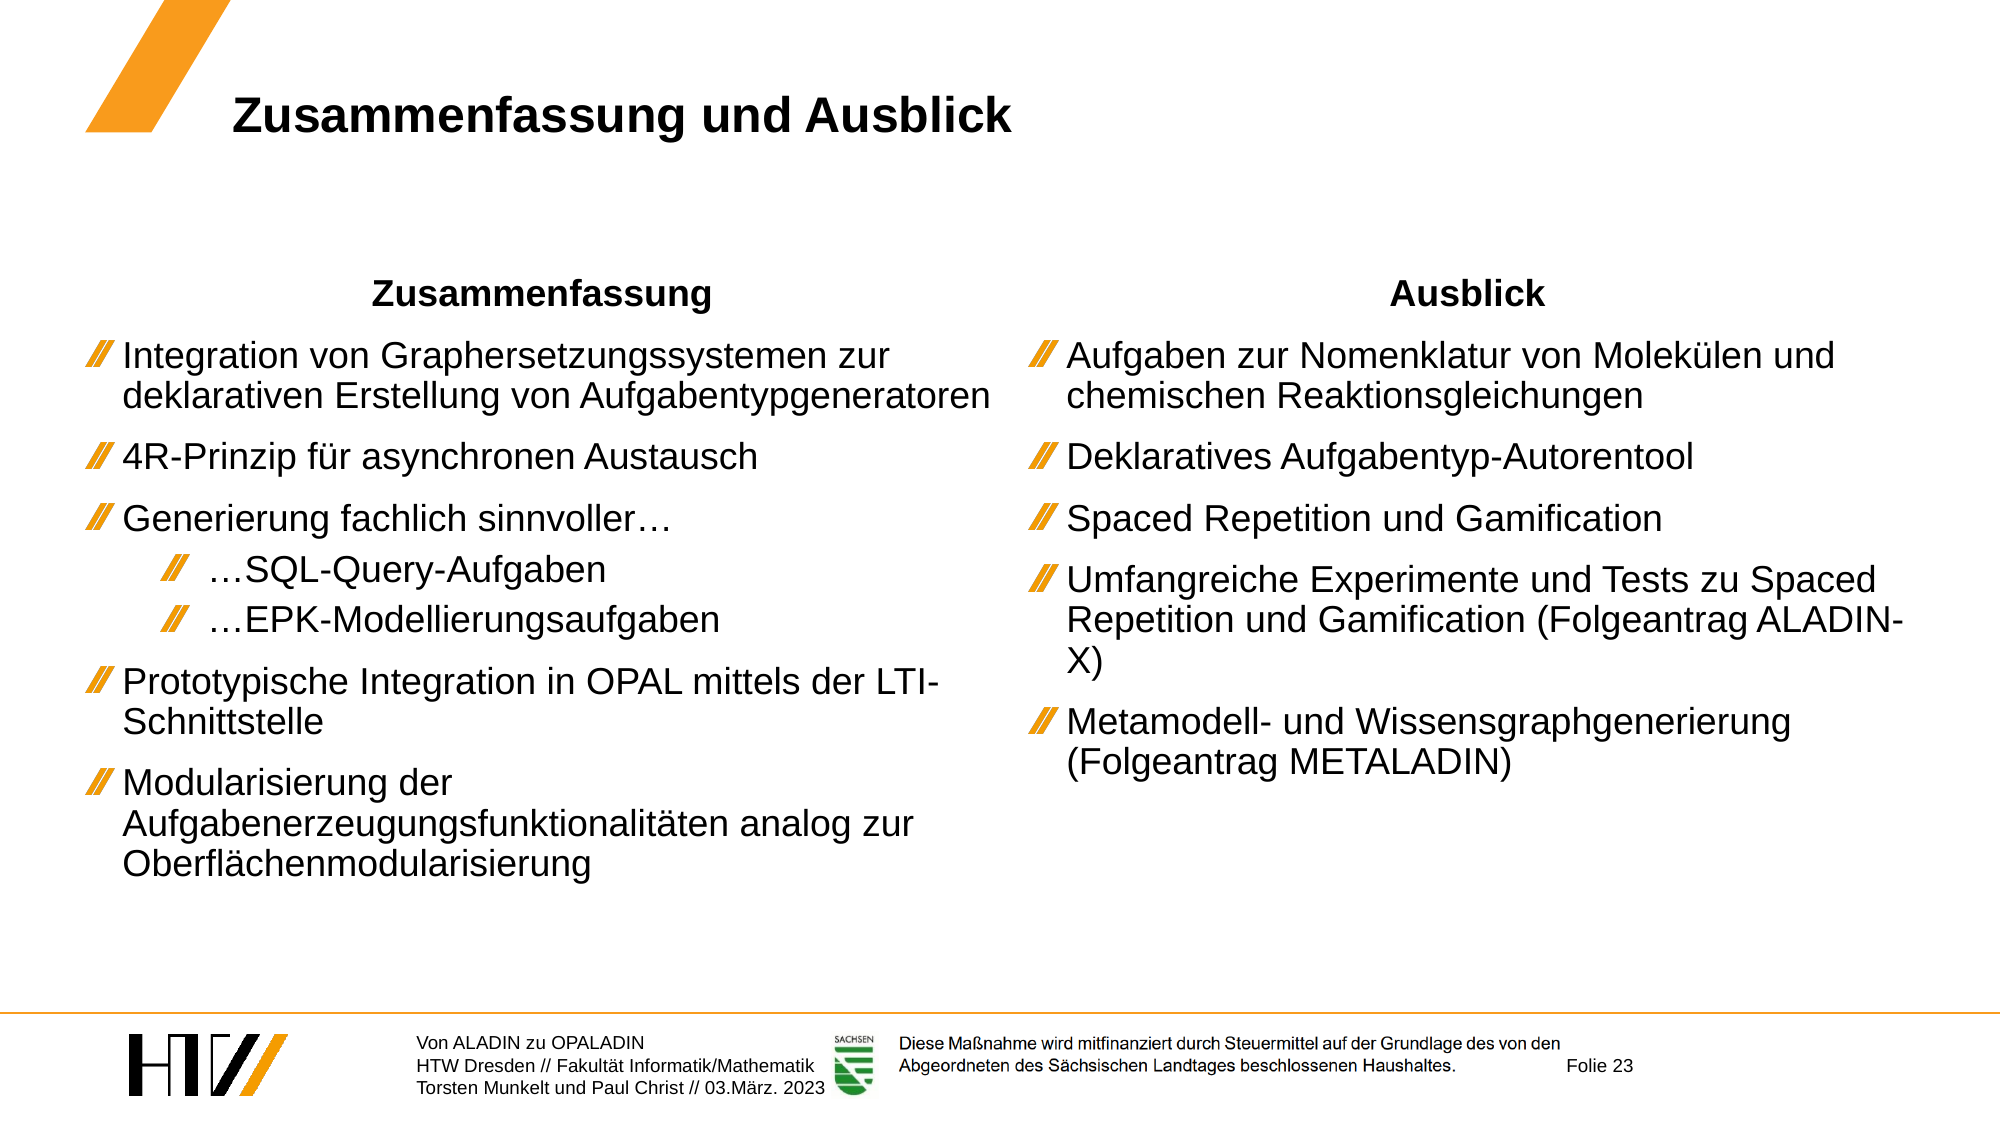

# Zusammenfassung und Ausblick
Zusammenfassung
Integration von Graphersetzungssystemen zur deklarativen Erstellung von Aufgabentypgeneratoren
4R-Prinzip für asynchronen Austausch
Generierung fachlich sinnvoller…
…SQL-Query-Aufgaben
…EPK-Modellierungsaufgaben
Prototypische Integration in OPAL mittels der LTI- Schnittstelle
Modularisierung der Aufgabenerzeugungsfunktionalitäten analog zur Oberflächenmodularisierung

Ausblick
Aufgaben zur Nomenklatur von Molekülen und chemischen Reaktionsgleichungen
Deklaratives Aufgabentyp-Autorentool
Spaced Repetition und Gamification
Umfangreiche Experimente und Tests zu Spaced Repetition und Gamification (Folgeantrag ALADIN-X)
Metamodell- und Wissensgraphgenerierung
(Folgeantrag METALADIN)